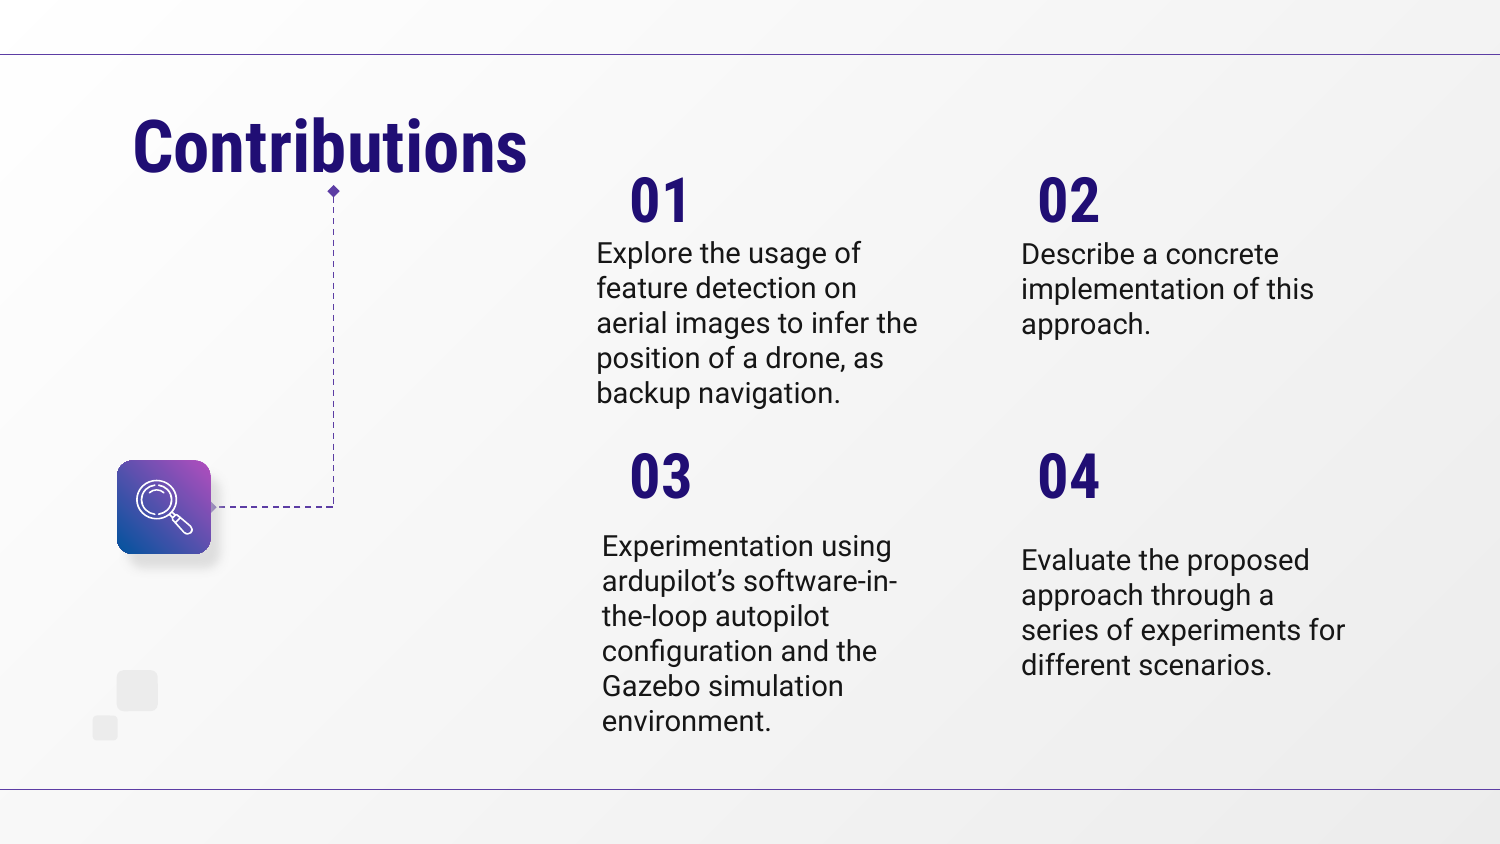

Contributions
01
02
Explore the usage of feature detection on aerial images to infer the position of a drone, as backup navigation.
Describe a concrete implementation of this approach.
03
04

Experimentation using ardupilot’s software-in-the-loop autopilot configuration and the Gazebo simulation environment.
Evaluate the proposed approach through a series of experiments for different scenarios.